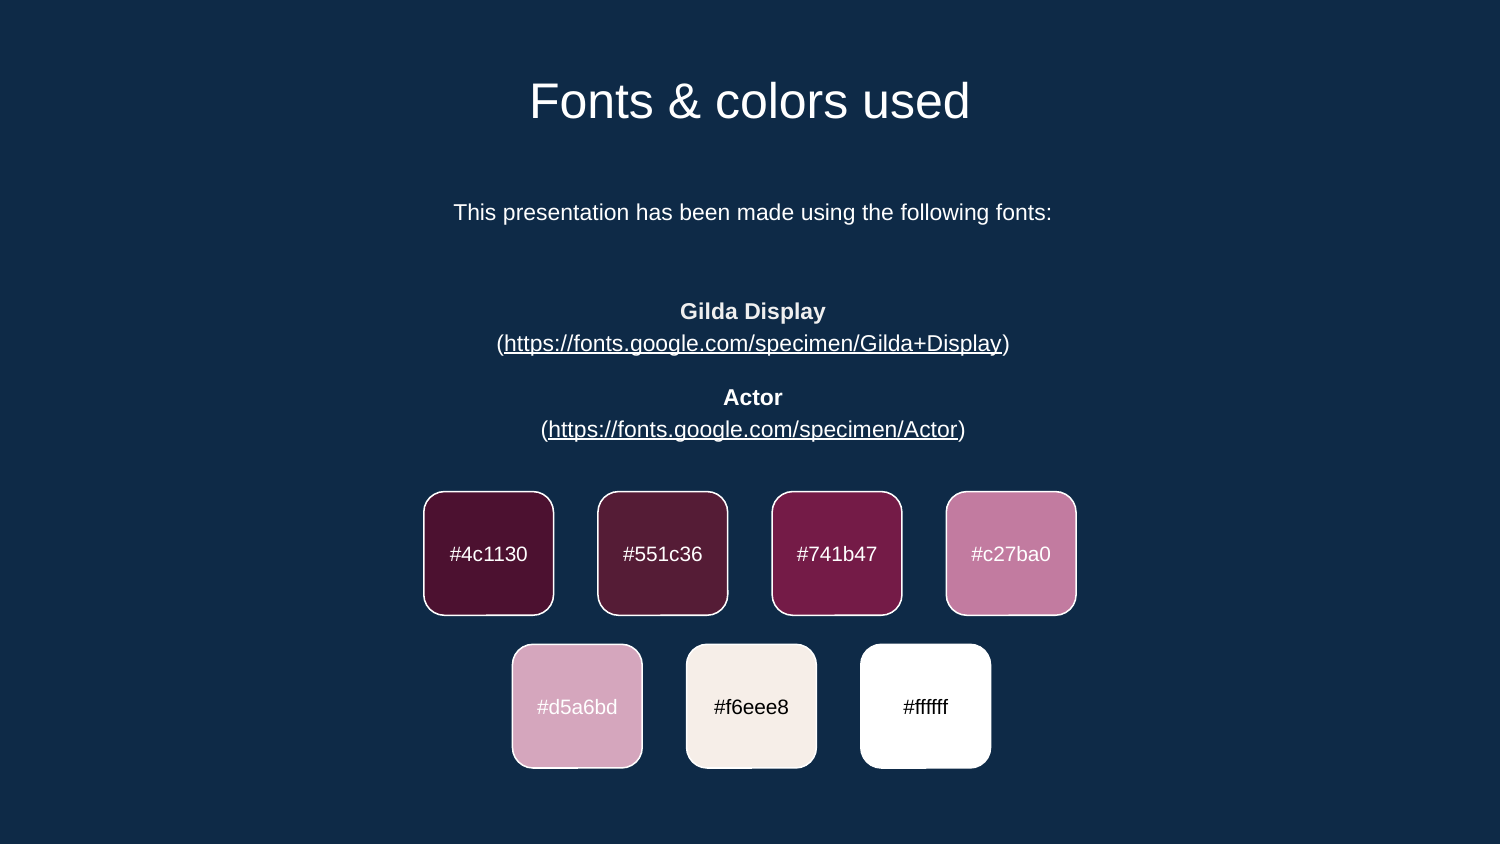

# Fonts & colors used
This presentation has been made using the following fonts:

Gilda Display
(https://fonts.google.com/specimen/Gilda+Display)

Actor
(https://fonts.google.com/specimen/Actor)

#4c1130
#551c36
#741b47
#c27ba0

#d5a6bd
#f6eee8
#ffffff